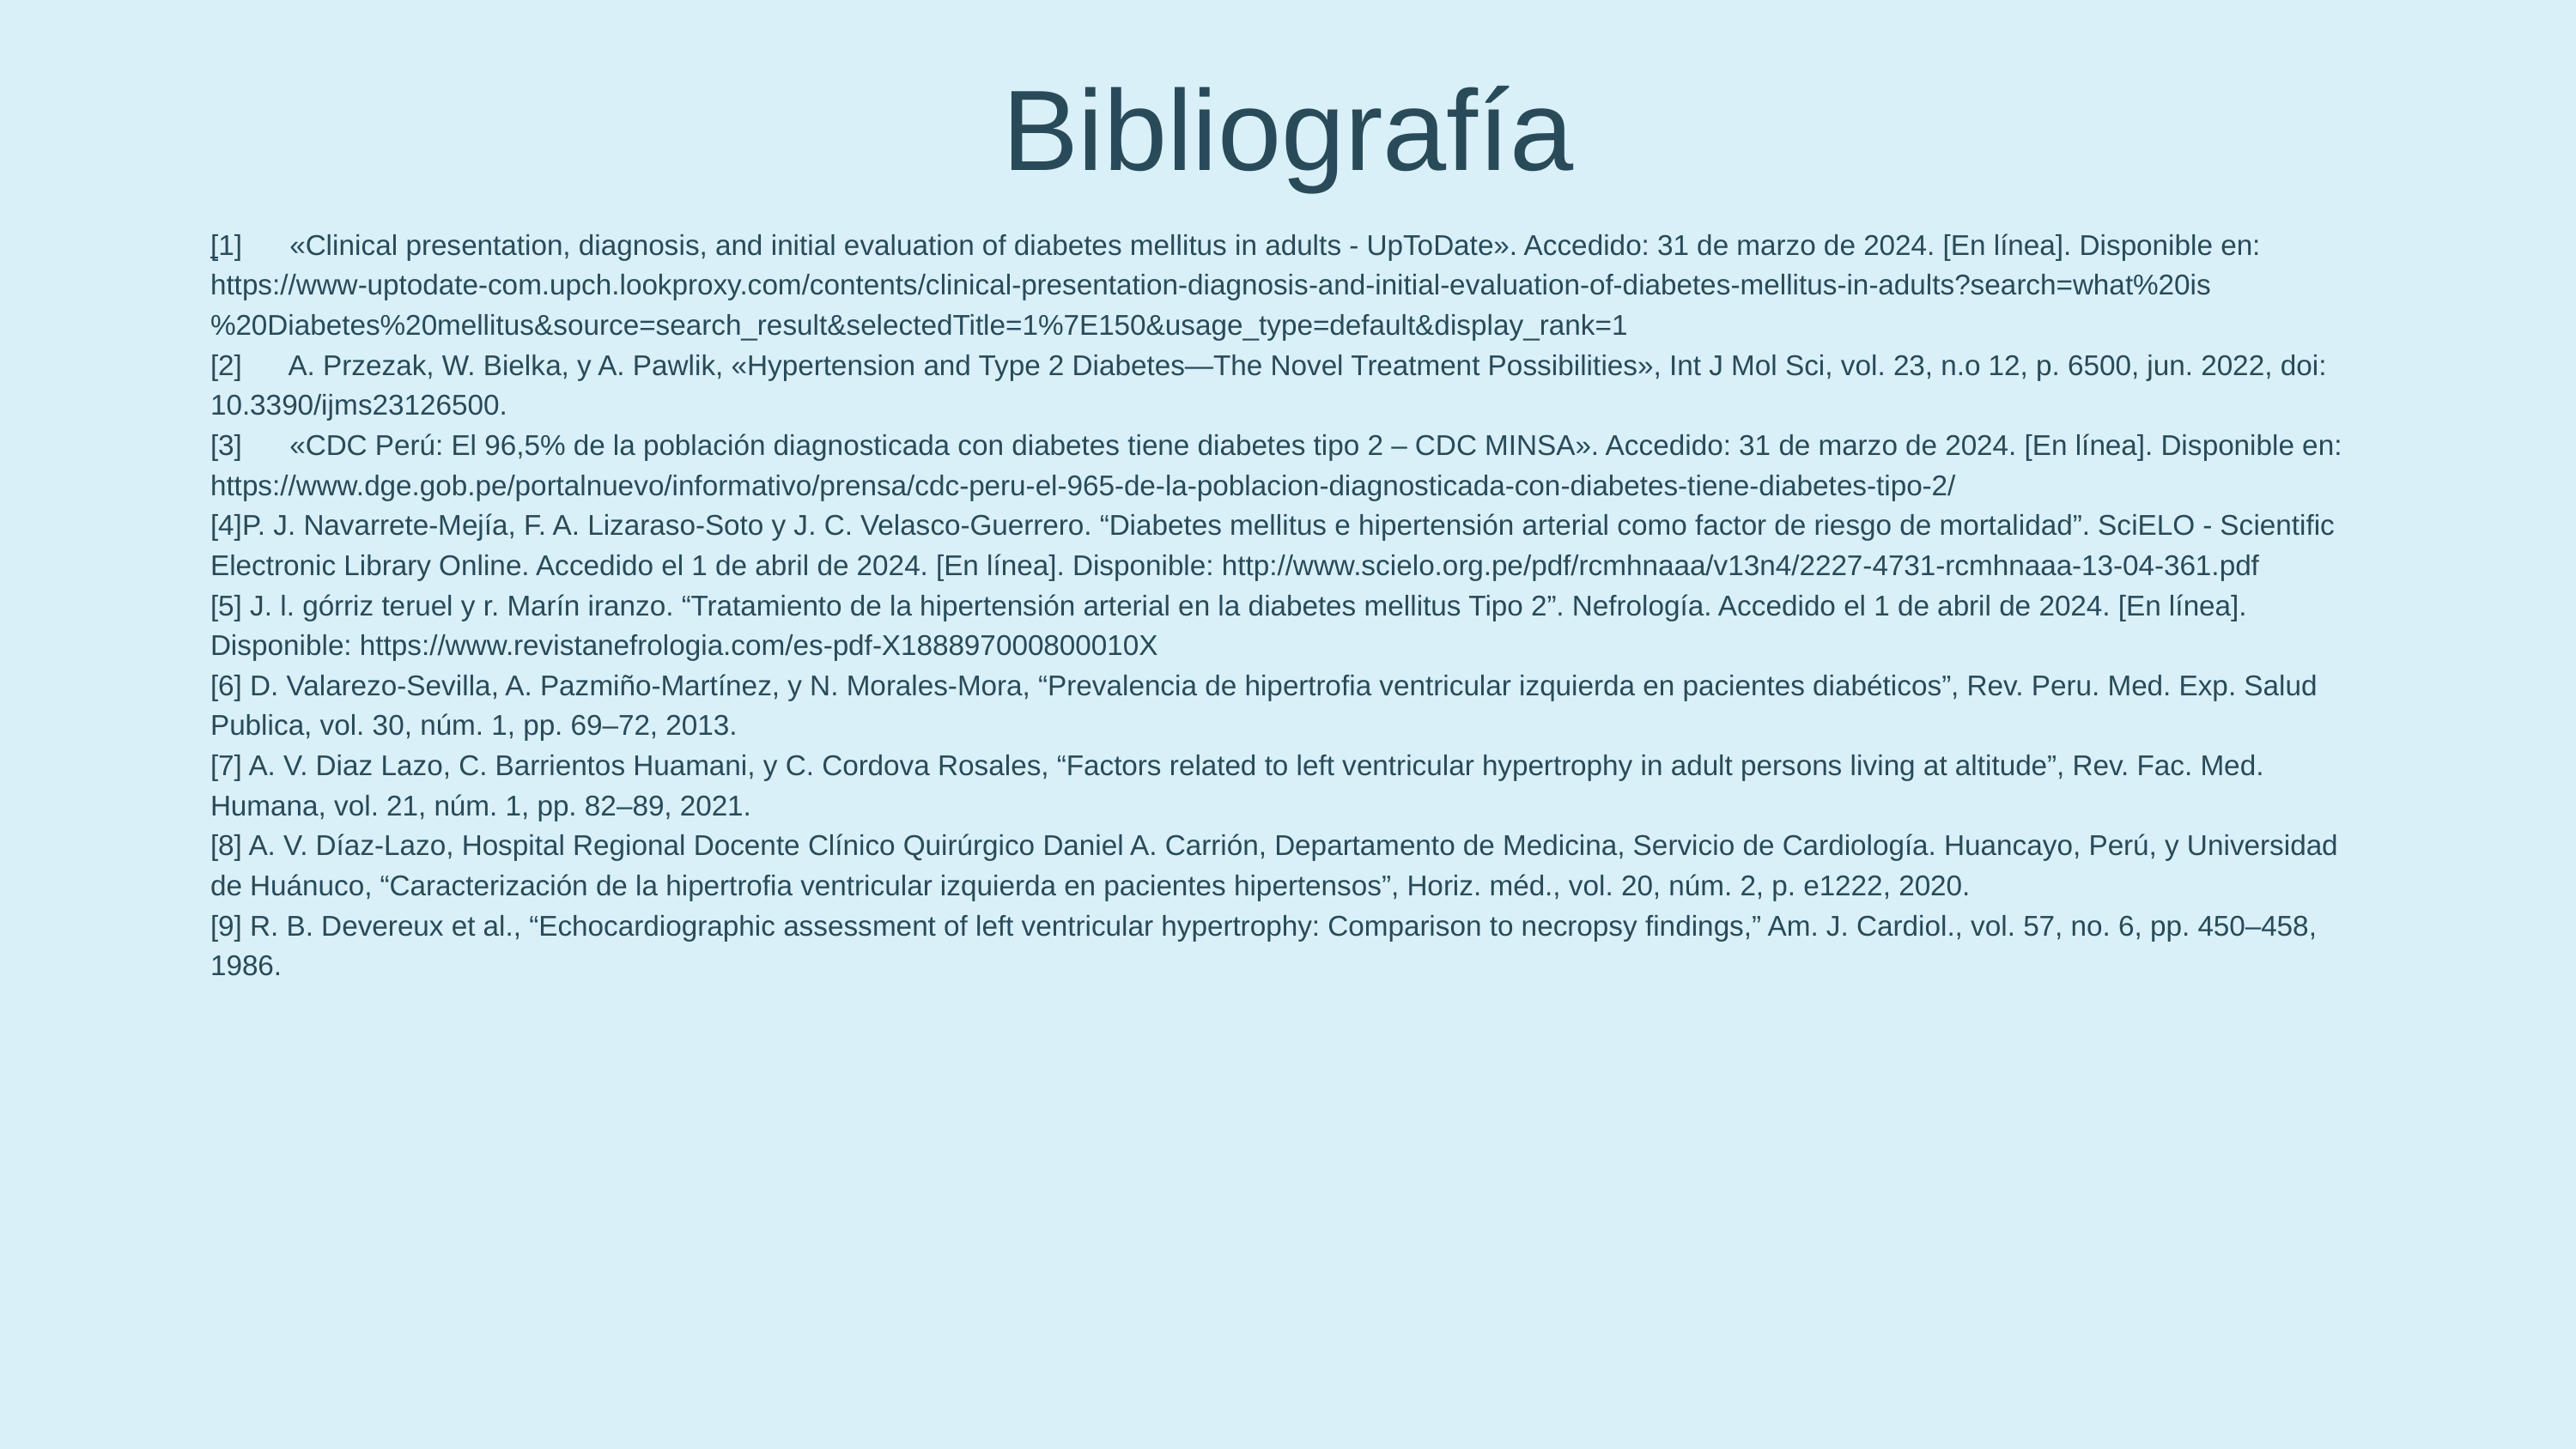

Bibliografía
[1]      «Clinical presentation, diagnosis, and initial evaluation of diabetes mellitus in adults - UpToDate». Accedido: 31 de marzo de 2024. [En línea]. Disponible en: https://www-uptodate-com.upch.lookproxy.com/contents/clinical-presentation-diagnosis-and-initial-evaluation-of-diabetes-mellitus-in-adults?search=what%20is%20Diabetes%20mellitus&source=search_result&selectedTitle=1%7E150&usage_type=default&display_rank=1
[2]      A. Przezak, W. Bielka, y A. Pawlik, «Hypertension and Type 2 Diabetes—The Novel Treatment Possibilities», Int J Mol Sci, vol. 23, n.o 12, p. 6500, jun. 2022, doi: 10.3390/ijms23126500.
[3]      «CDC Perú: El 96,5% de la población diagnosticada con diabetes tiene diabetes tipo 2 – CDC MINSA». Accedido: 31 de marzo de 2024. [En línea]. Disponible en: https://www.dge.gob.pe/portalnuevo/informativo/prensa/cdc-peru-el-965-de-la-poblacion-diagnosticada-con-diabetes-tiene-diabetes-tipo-2/
[4]P. J. Navarrete-Mejía, F. A. Lizaraso-Soto y J. C. Velasco-Guerrero. “Diabetes mellitus e hipertensión arterial como factor de riesgo de mortalidad”. SciELO - Scientific Electronic Library Online. Accedido el 1 de abril de 2024. [En línea]. Disponible: http://www.scielo.org.pe/pdf/rcmhnaaa/v13n4/2227-4731-rcmhnaaa-13-04-361.pdf
[5] J. l. górriz teruel y r. Marín iranzo. “Tratamiento de la hipertensión arterial en la diabetes mellitus Tipo 2”. Nefrología. Accedido el 1 de abril de 2024. [En línea]. Disponible: https://www.revistanefrologia.com/es-pdf-X188897000800010X
[6] D. Valarezo-Sevilla, A. Pazmiño-Martínez, y N. Morales-Mora, “Prevalencia de hipertrofia ventricular izquierda en pacientes diabéticos”, Rev. Peru. Med. Exp. Salud Publica, vol. 30, núm. 1, pp. 69–72, 2013.
[7] A. V. Diaz Lazo, C. Barrientos Huamani, y C. Cordova Rosales, “Factors related to left ventricular hypertrophy in adult persons living at altitude”, Rev. Fac. Med. Humana, vol. 21, núm. 1, pp. 82–89, 2021.
[8] A. V. Díaz-Lazo, Hospital Regional Docente Clínico Quirúrgico Daniel A. Carrión, Departamento de Medicina, Servicio de Cardiología. Huancayo, Perú, y Universidad de Huánuco, “Caracterización de la hipertrofia ventricular izquierda en pacientes hipertensos”, Horiz. méd., vol. 20, núm. 2, p. e1222, 2020.
[9] R. B. Devereux et al., “Echocardiographic assessment of left ventricular hypertrophy: Comparison to necropsy findings,” Am. J. Cardiol., vol. 57, no. 6, pp. 450–458, 1986.